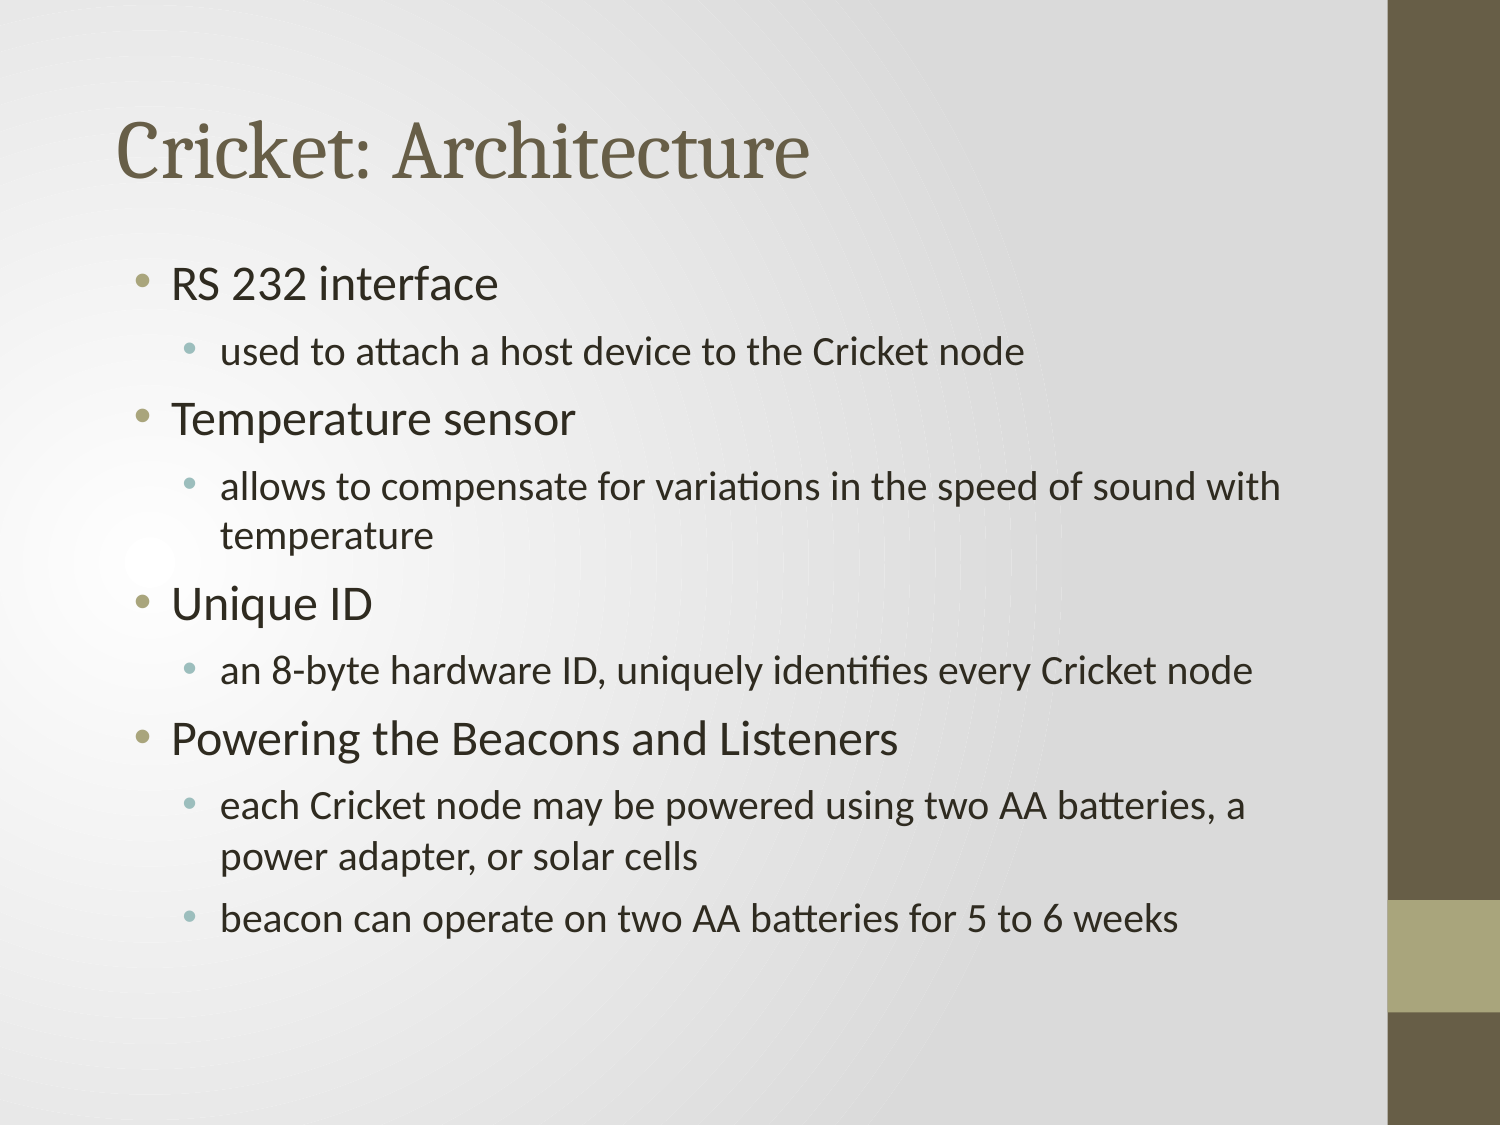

Cricket: Architecture
RS 232 interface
used to attach a host device to the Cricket node
Temperature sensor
allows to compensate for variations in the speed of sound with temperature
Unique ID
an 8-byte hardware ID, uniquely identifies every Cricket node
Powering the Beacons and Listeners
each Cricket node may be powered using two AA batteries, a power adapter, or solar cells
beacon can operate on two AA batteries for 5 to 6 weeks